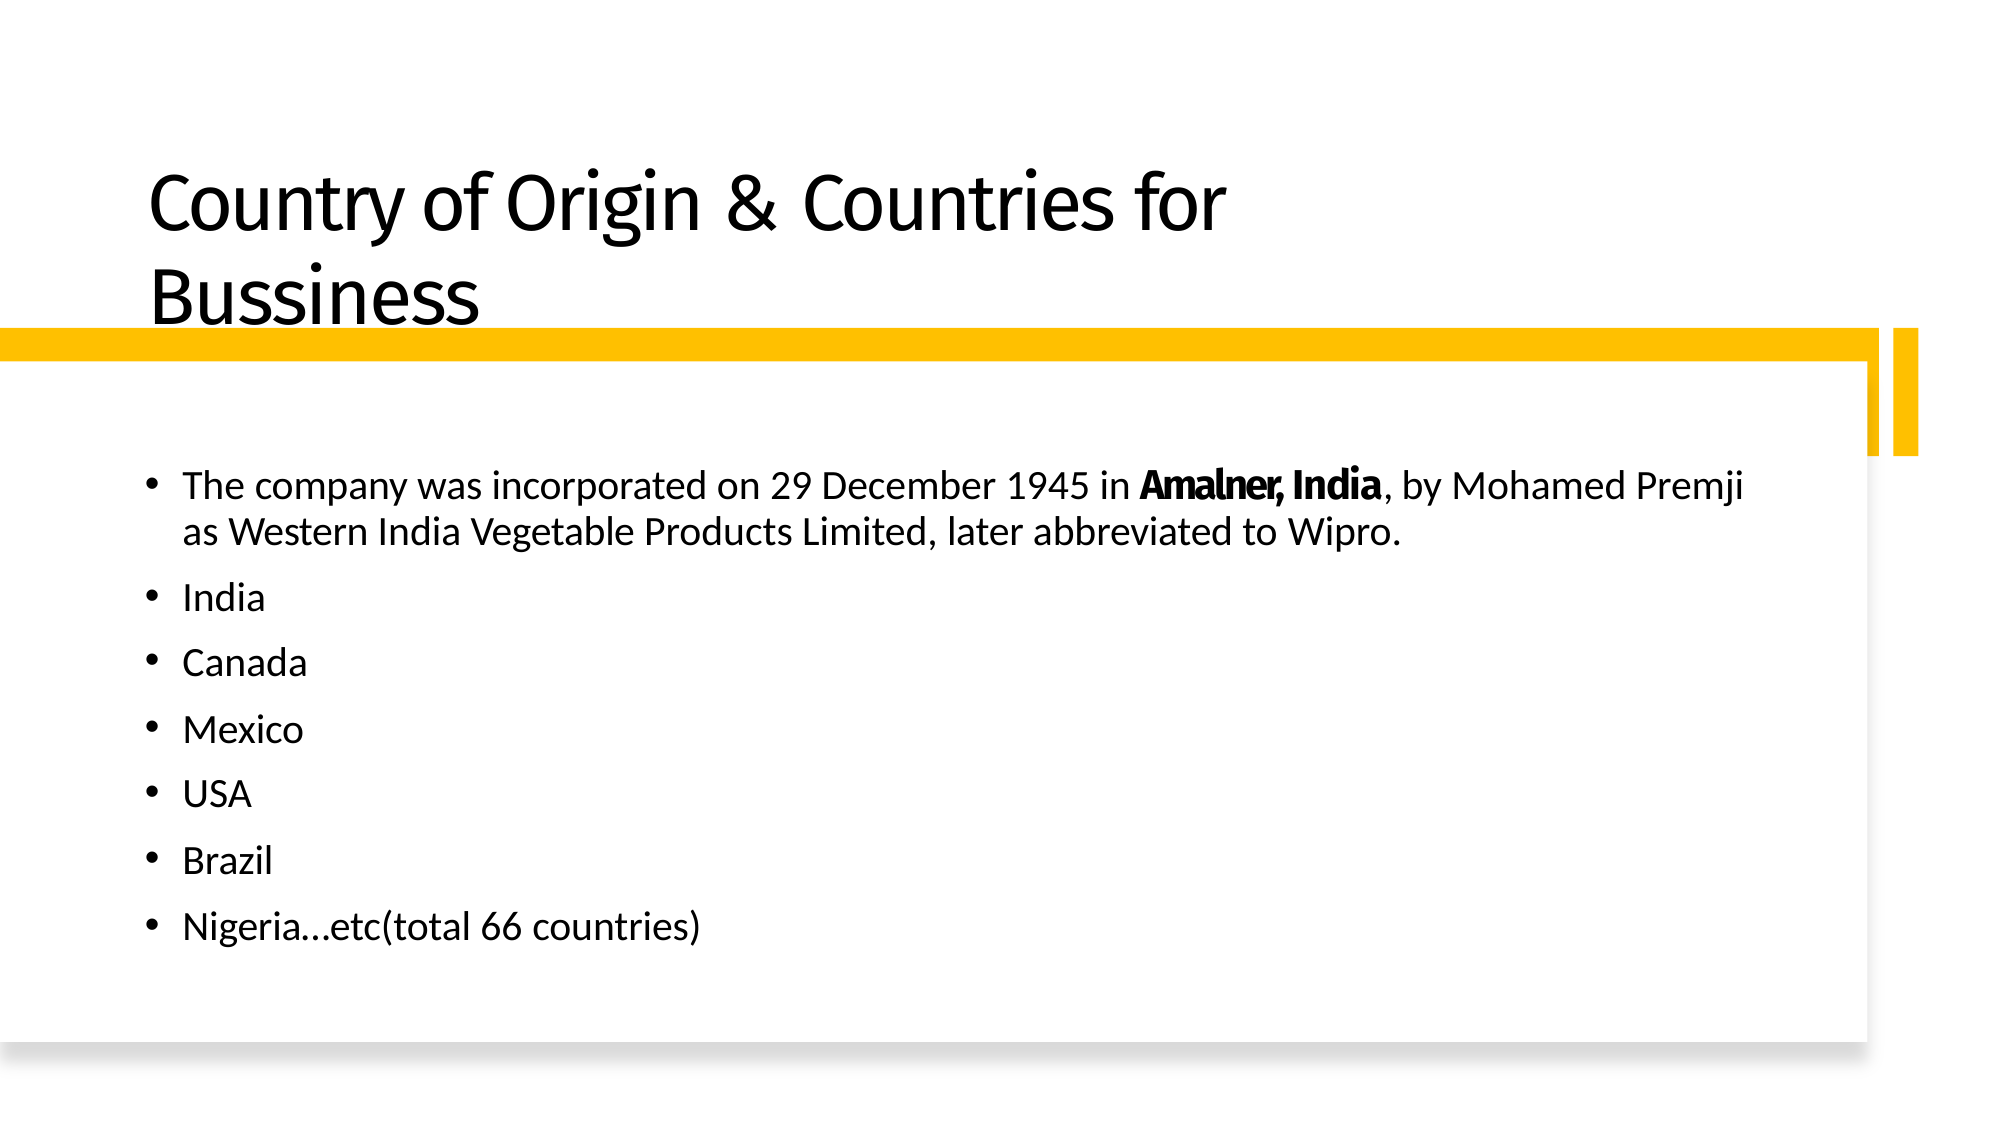

# Country of Origin & Countries for Bussiness

The company was incorporated on 29 December 1945 in Amalner, India, by Mohamed Premji  as Western India Vegetable Products Limited, later abbreviated to Wipro.
India
Canada
Mexico
USA
Brazil
Nigeria…etc(total 66 countries)